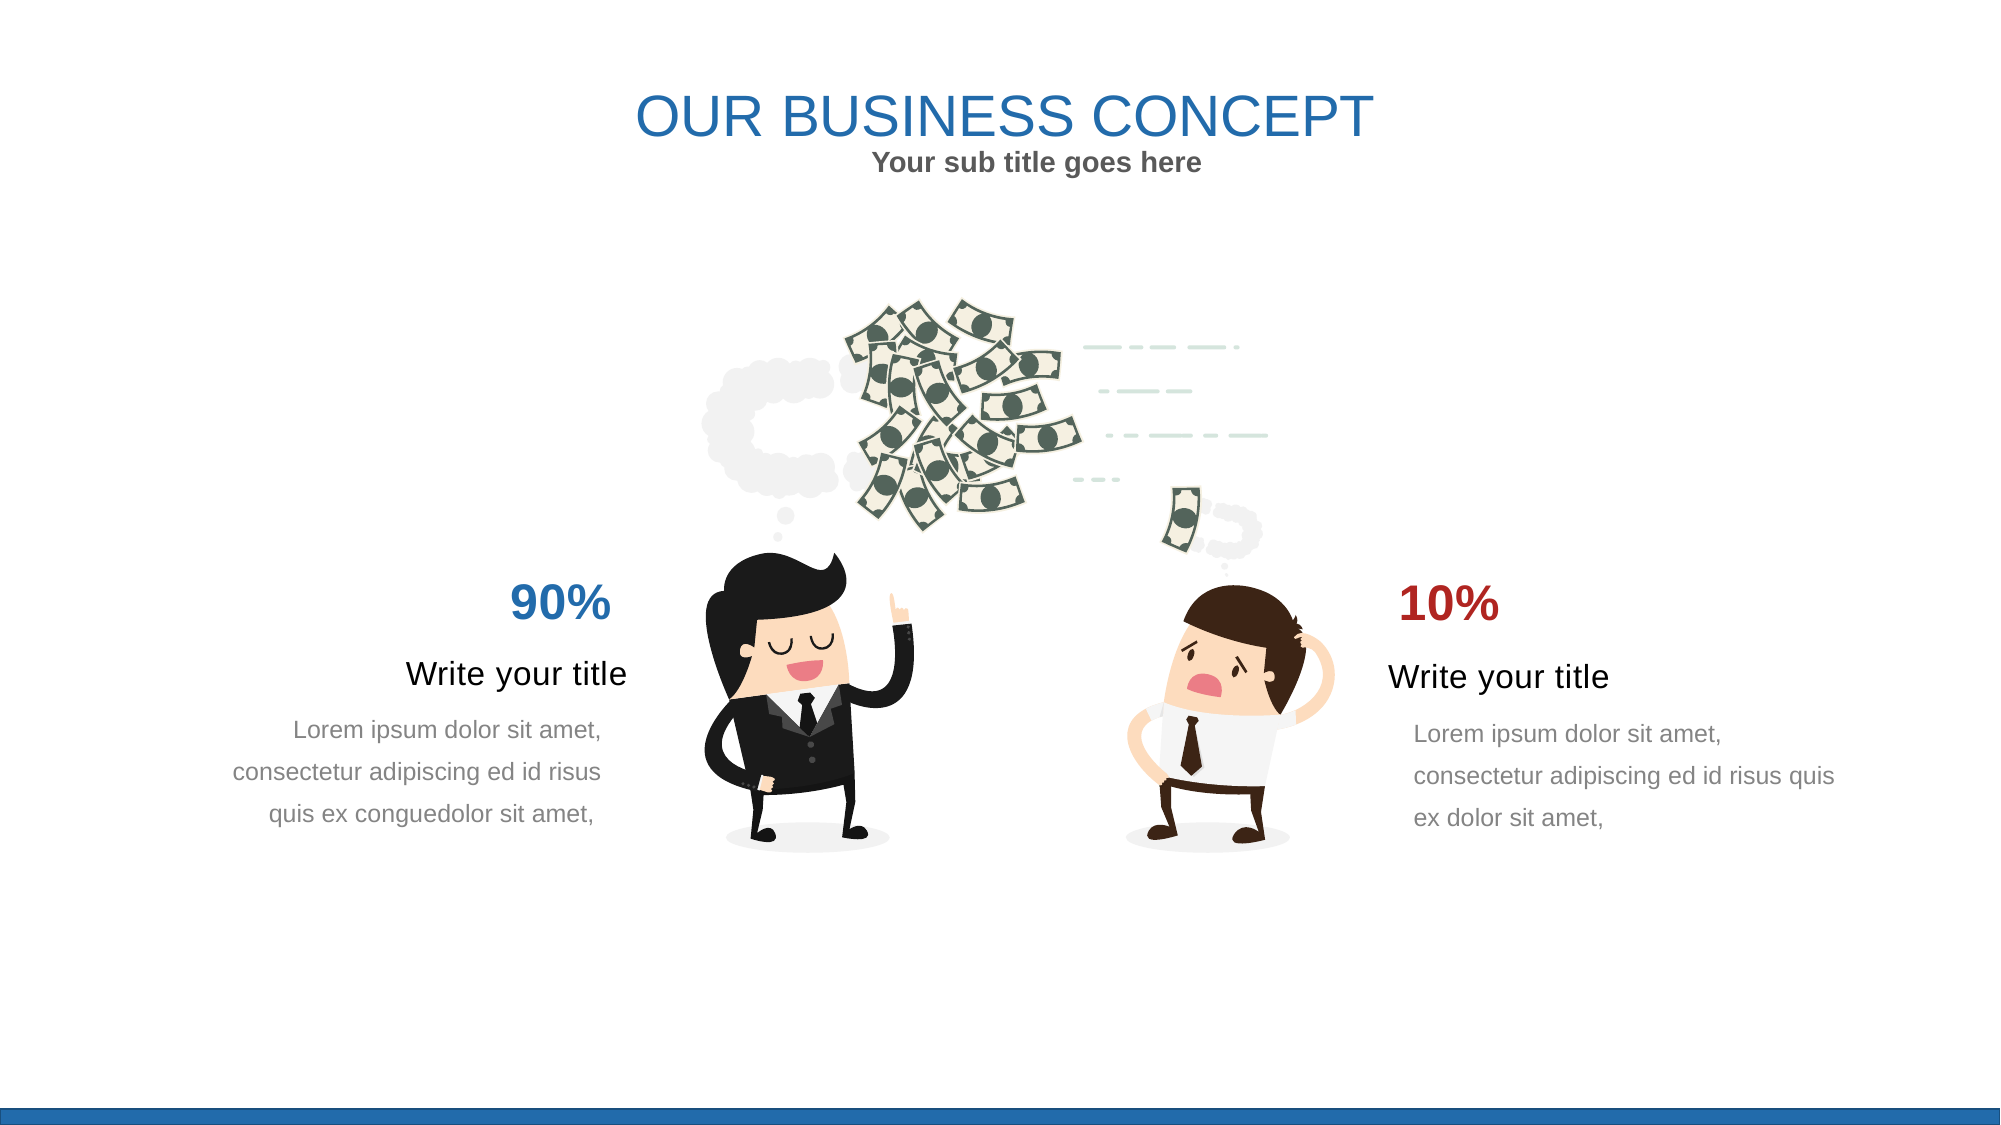

OUR BUSINESS CONCEPT
Your sub title goes here

90%
Write your title
Lorem ipsum dolor sit amet, consectetur adipiscing ed id risus quis ex conguedolor sit amet,

10%
Write your title
Lorem ipsum dolor sit amet, consectetur adipiscing ed id risus quis ex dolor sit amet,